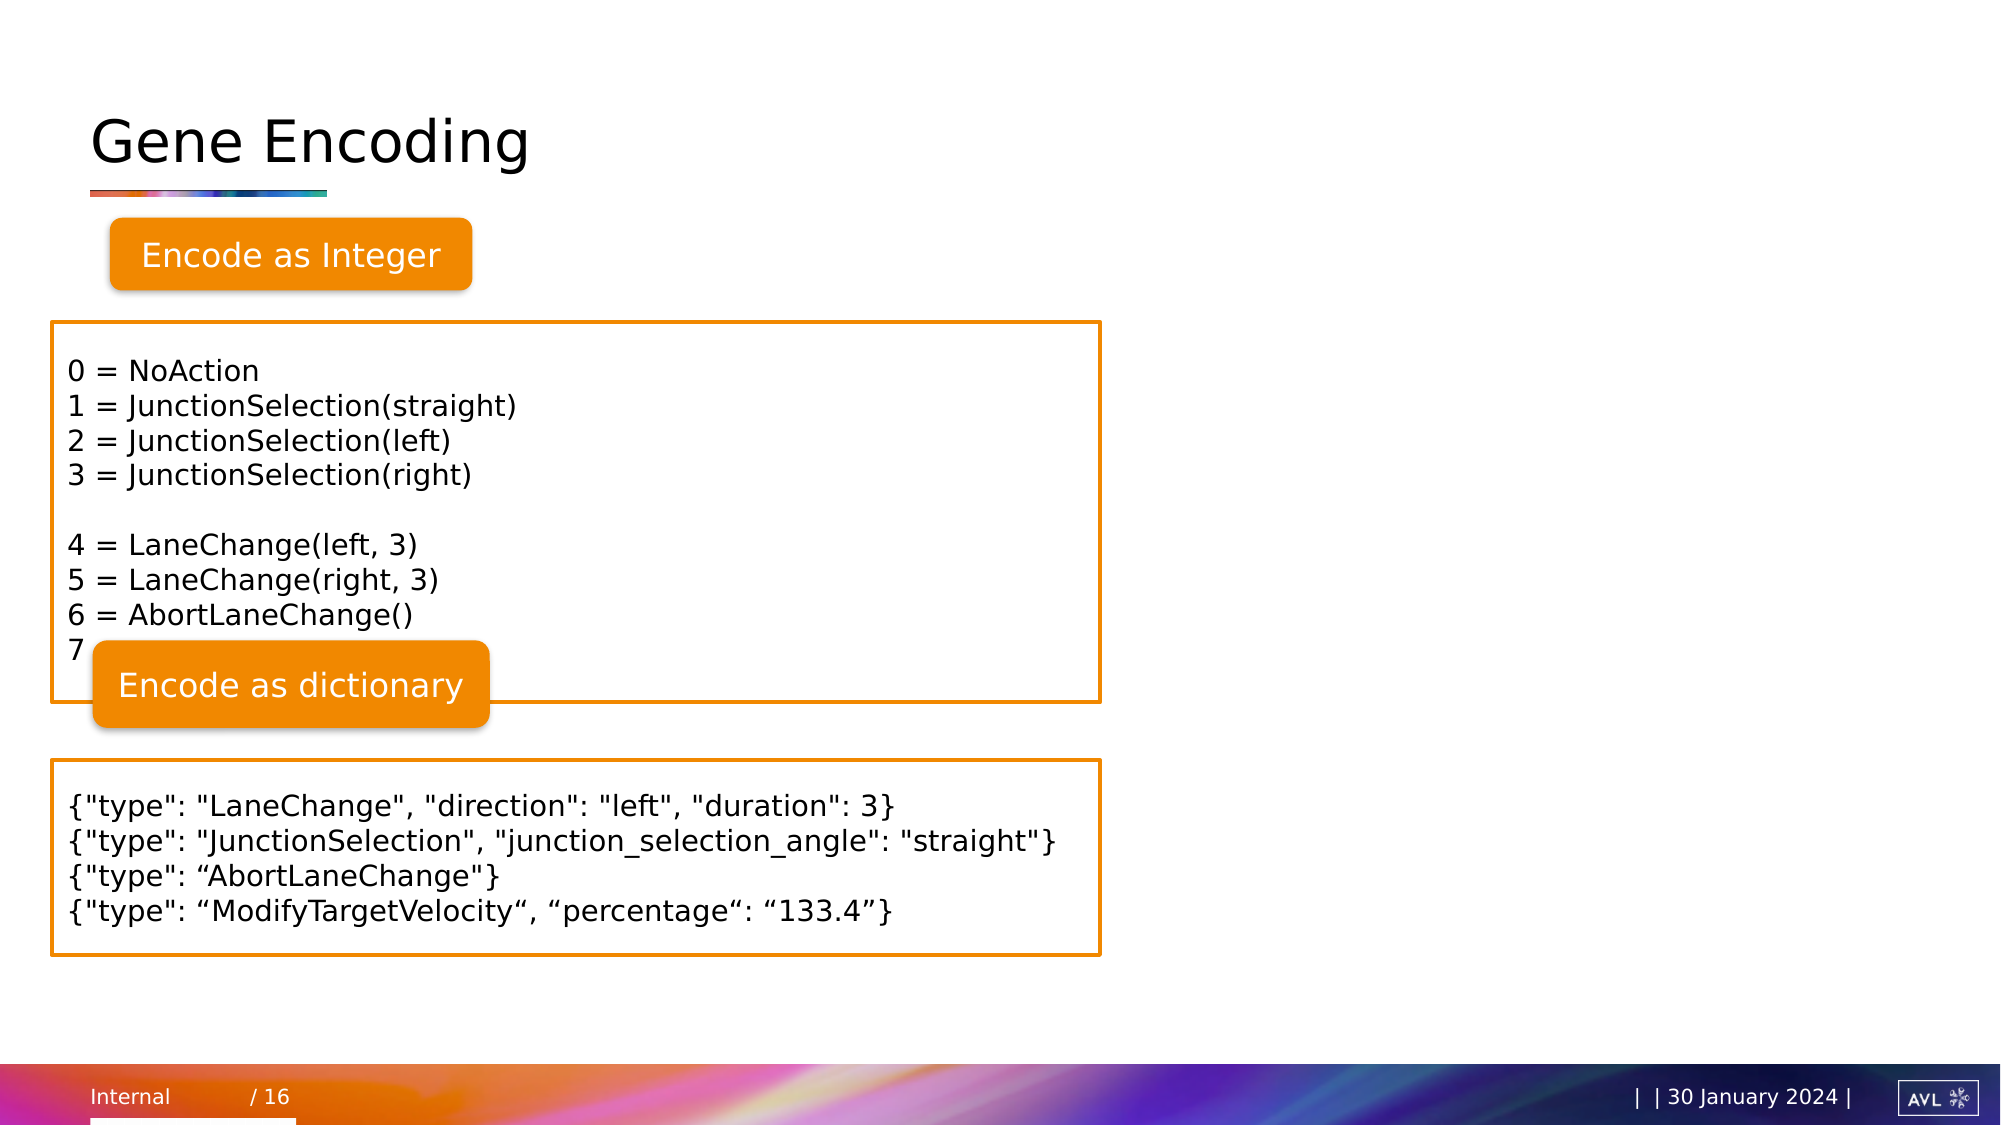

# Gene Encoding
Encode as Integer
0 = NoAction
1 = JunctionSelection(straight)
2 = JunctionSelection(left)
3 = JunctionSelection(right)

4 = LaneChange(left, 3)
5 = LaneChange(right, 3)
6 = AbortLaneChange()
7 …

Encode as dictionary
{"type": "LaneChange", "direction": "left", "duration": 3}
{"type": "JunctionSelection", "junction_selection_angle": "straight"}
{"type": “AbortLaneChange"}
{"type": “ModifyTargetVelocity“, “percentage“: “133.4”}